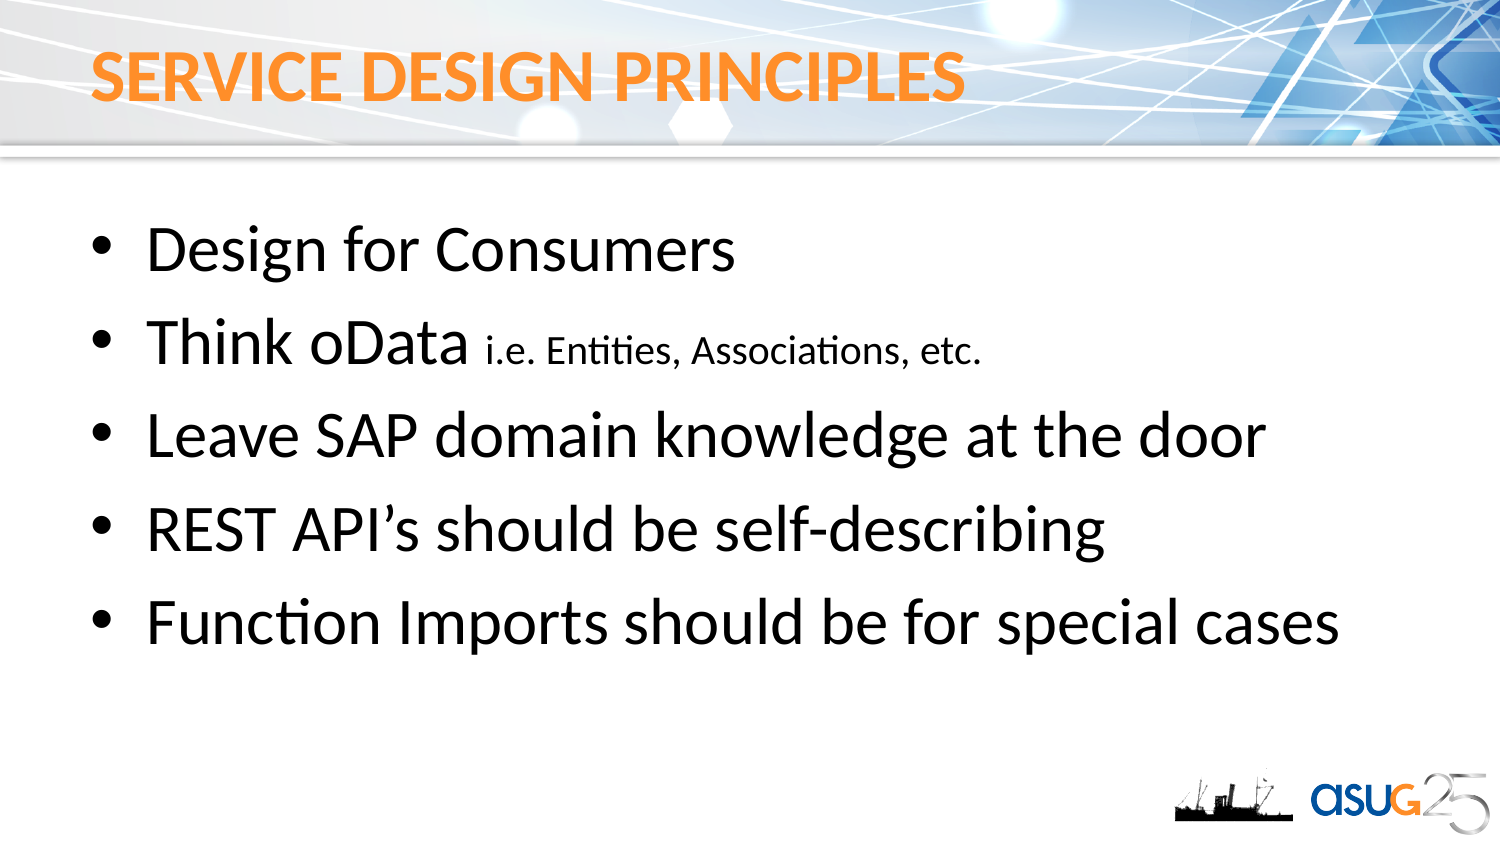

# Service Design Principles
Design for Consumers
Think oData i.e. Entities, Associations, etc.
Leave SAP domain knowledge at the door
REST API’s should be self-describing
Function Imports should be for special cases